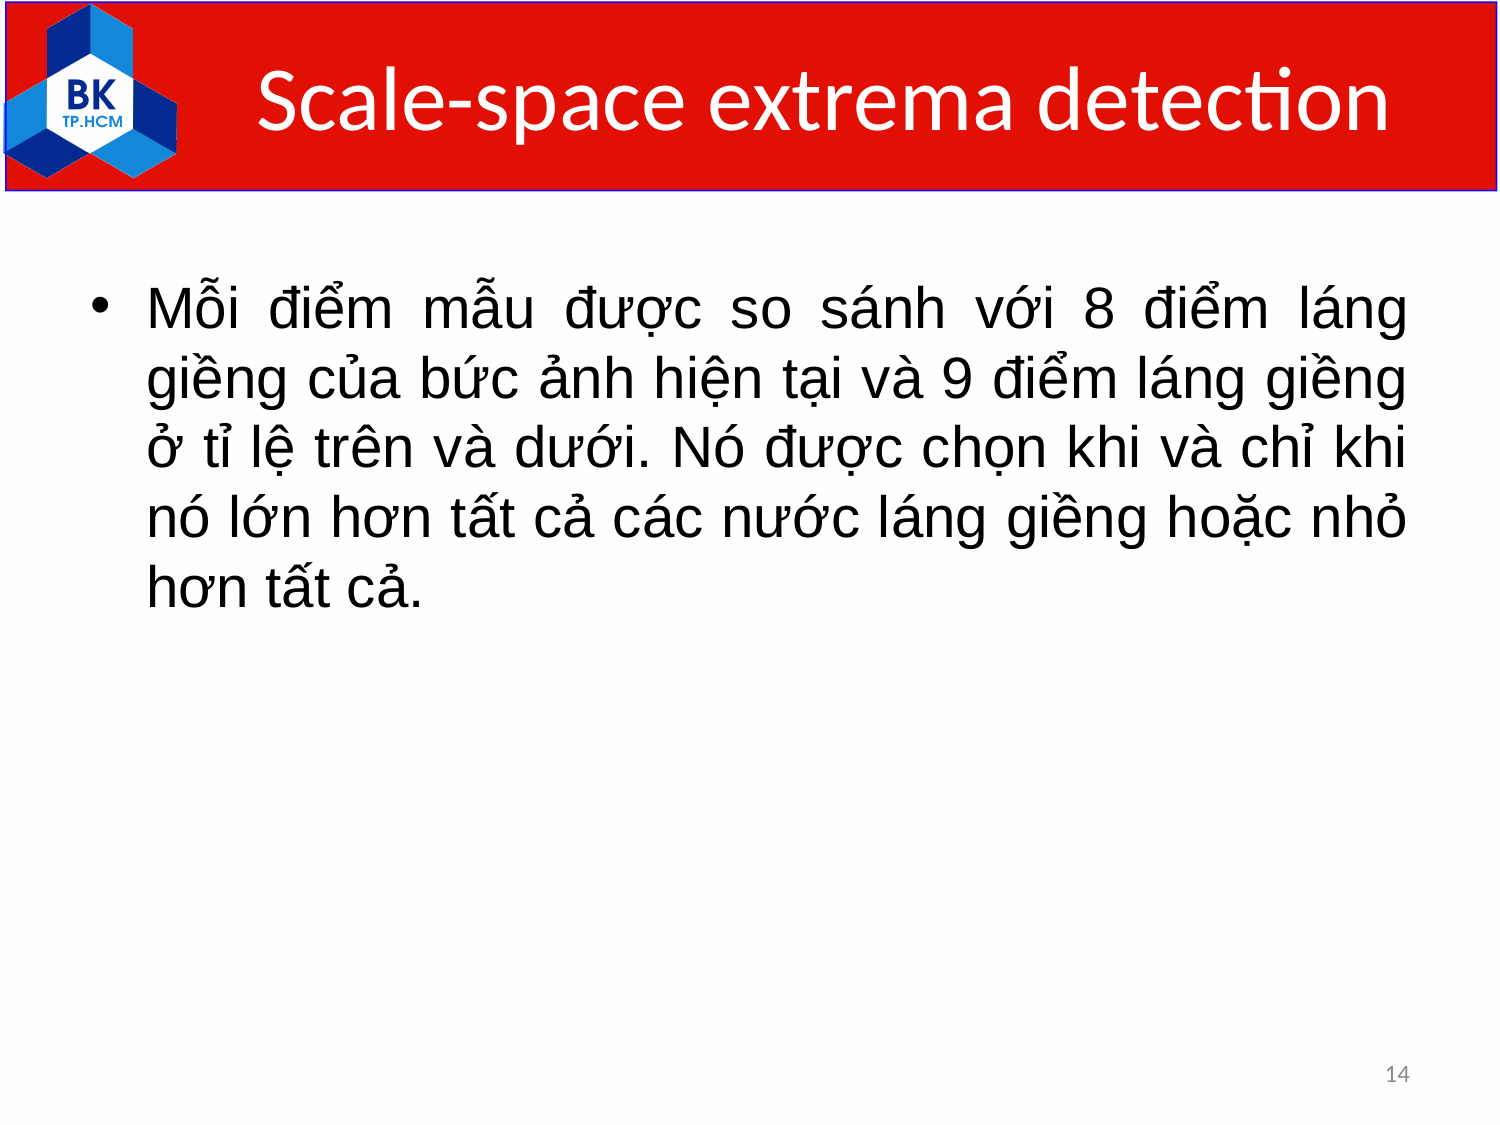

# Scale-space extrema detection
Mỗi điểm mẫu được so sánh với 8 điểm láng giềng của bức ảnh hiện tại và 9 điểm láng giềng ở tỉ lệ trên và dưới. Nó được chọn khi và chỉ khi nó lớn hơn tất cả các nước láng giềng hoặc nhỏ hơn tất cả.
14